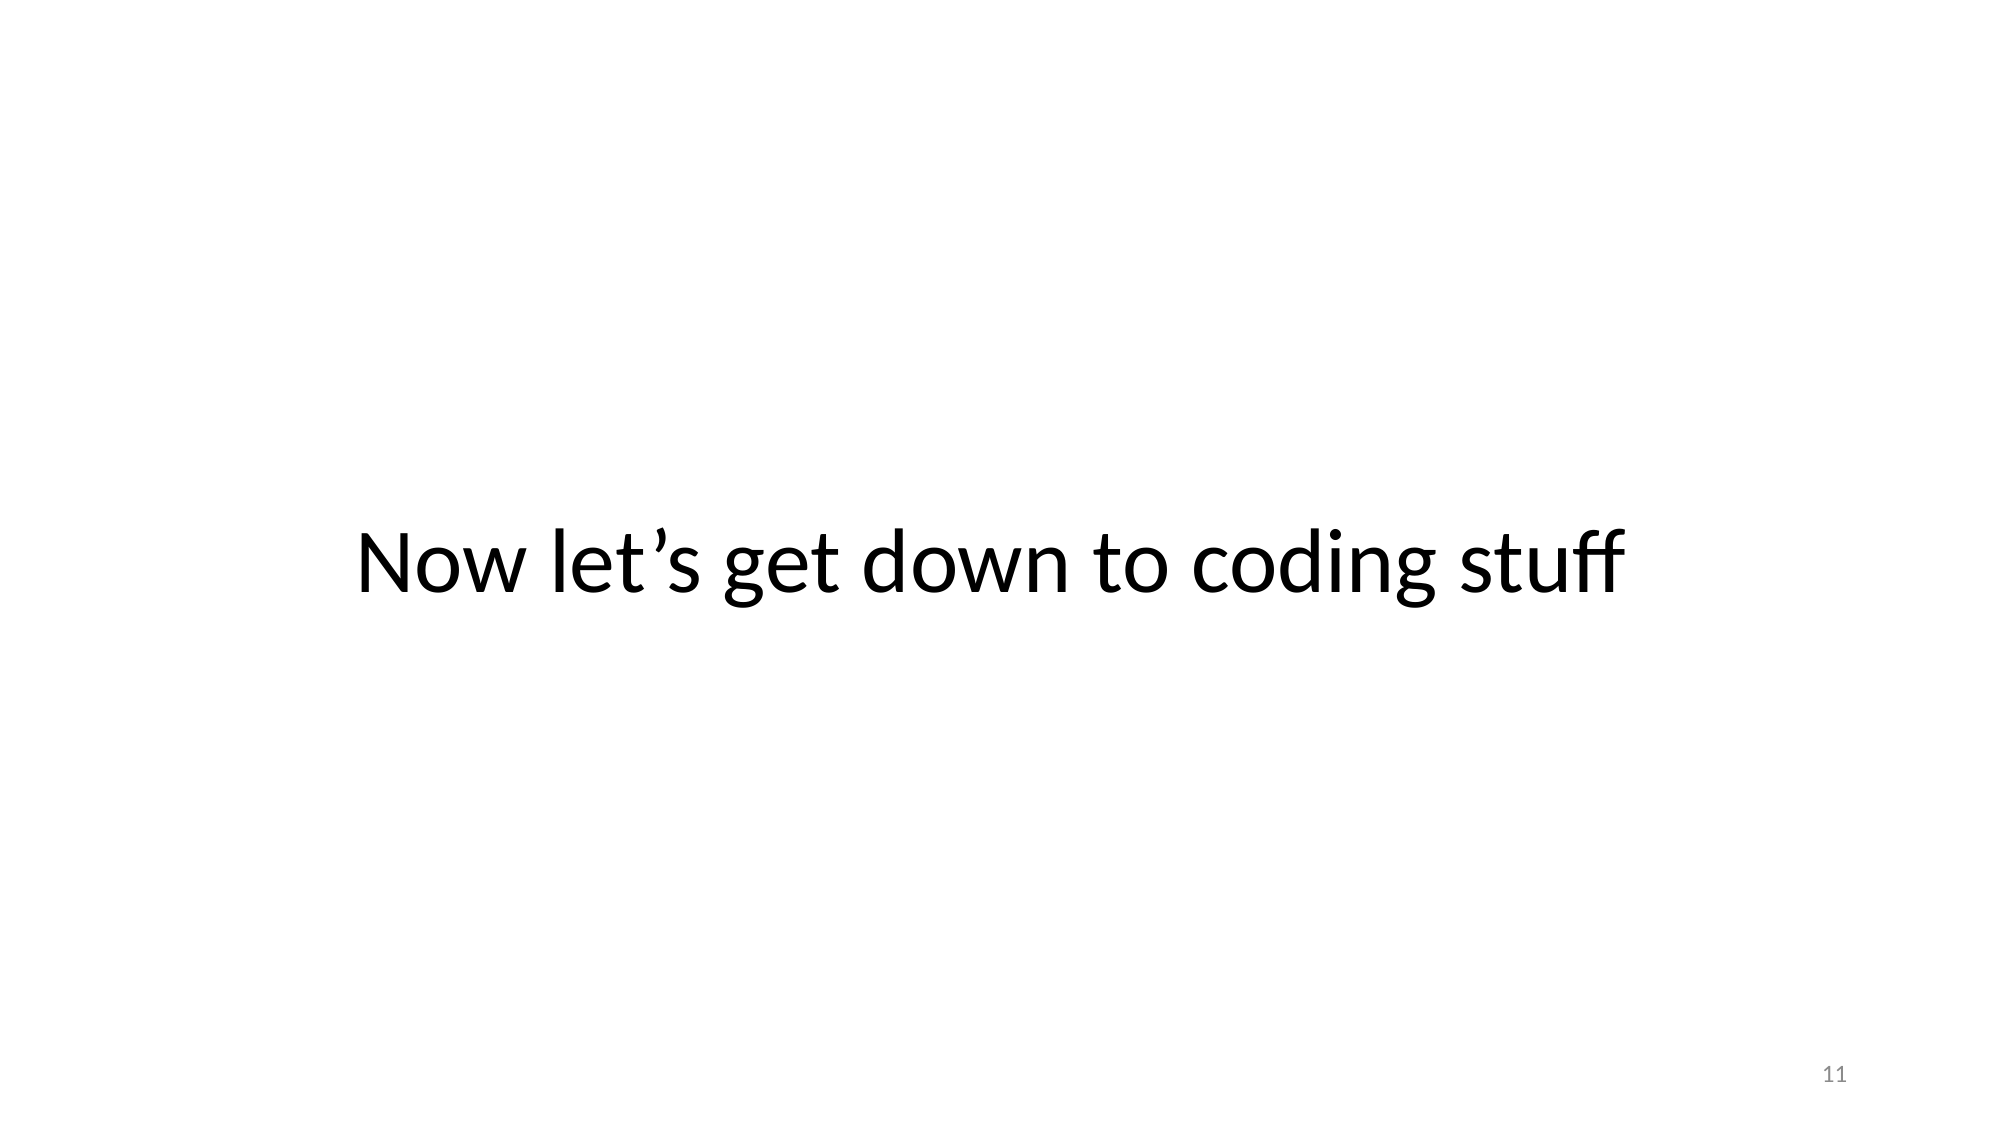

# Now let’s get down to coding stuff
11